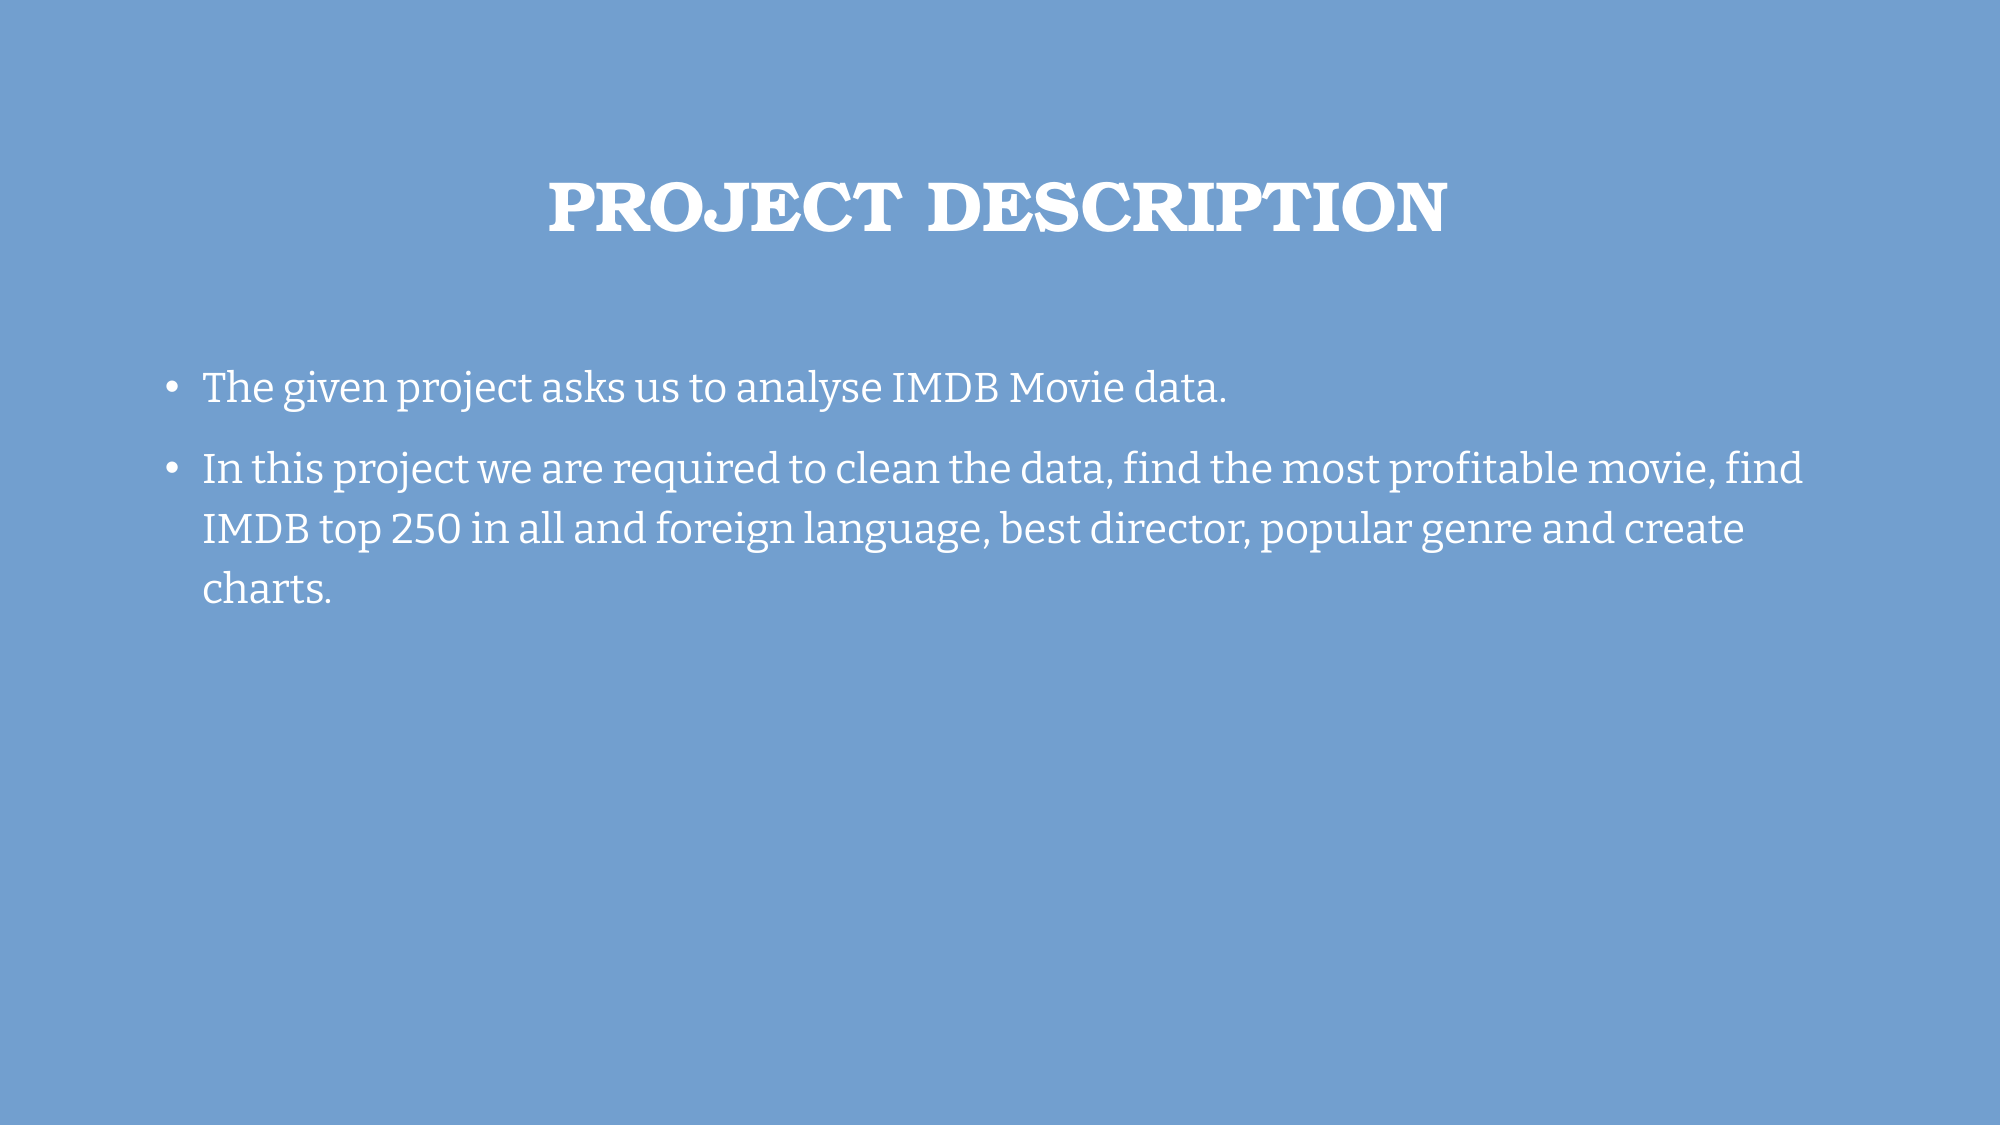

Project description
The given project asks us to analyse IMDB Movie data.
In this project we are required to clean the data, find the most profitable movie, find IMDB top 250 in all and foreign language, best director, popular genre and create charts.